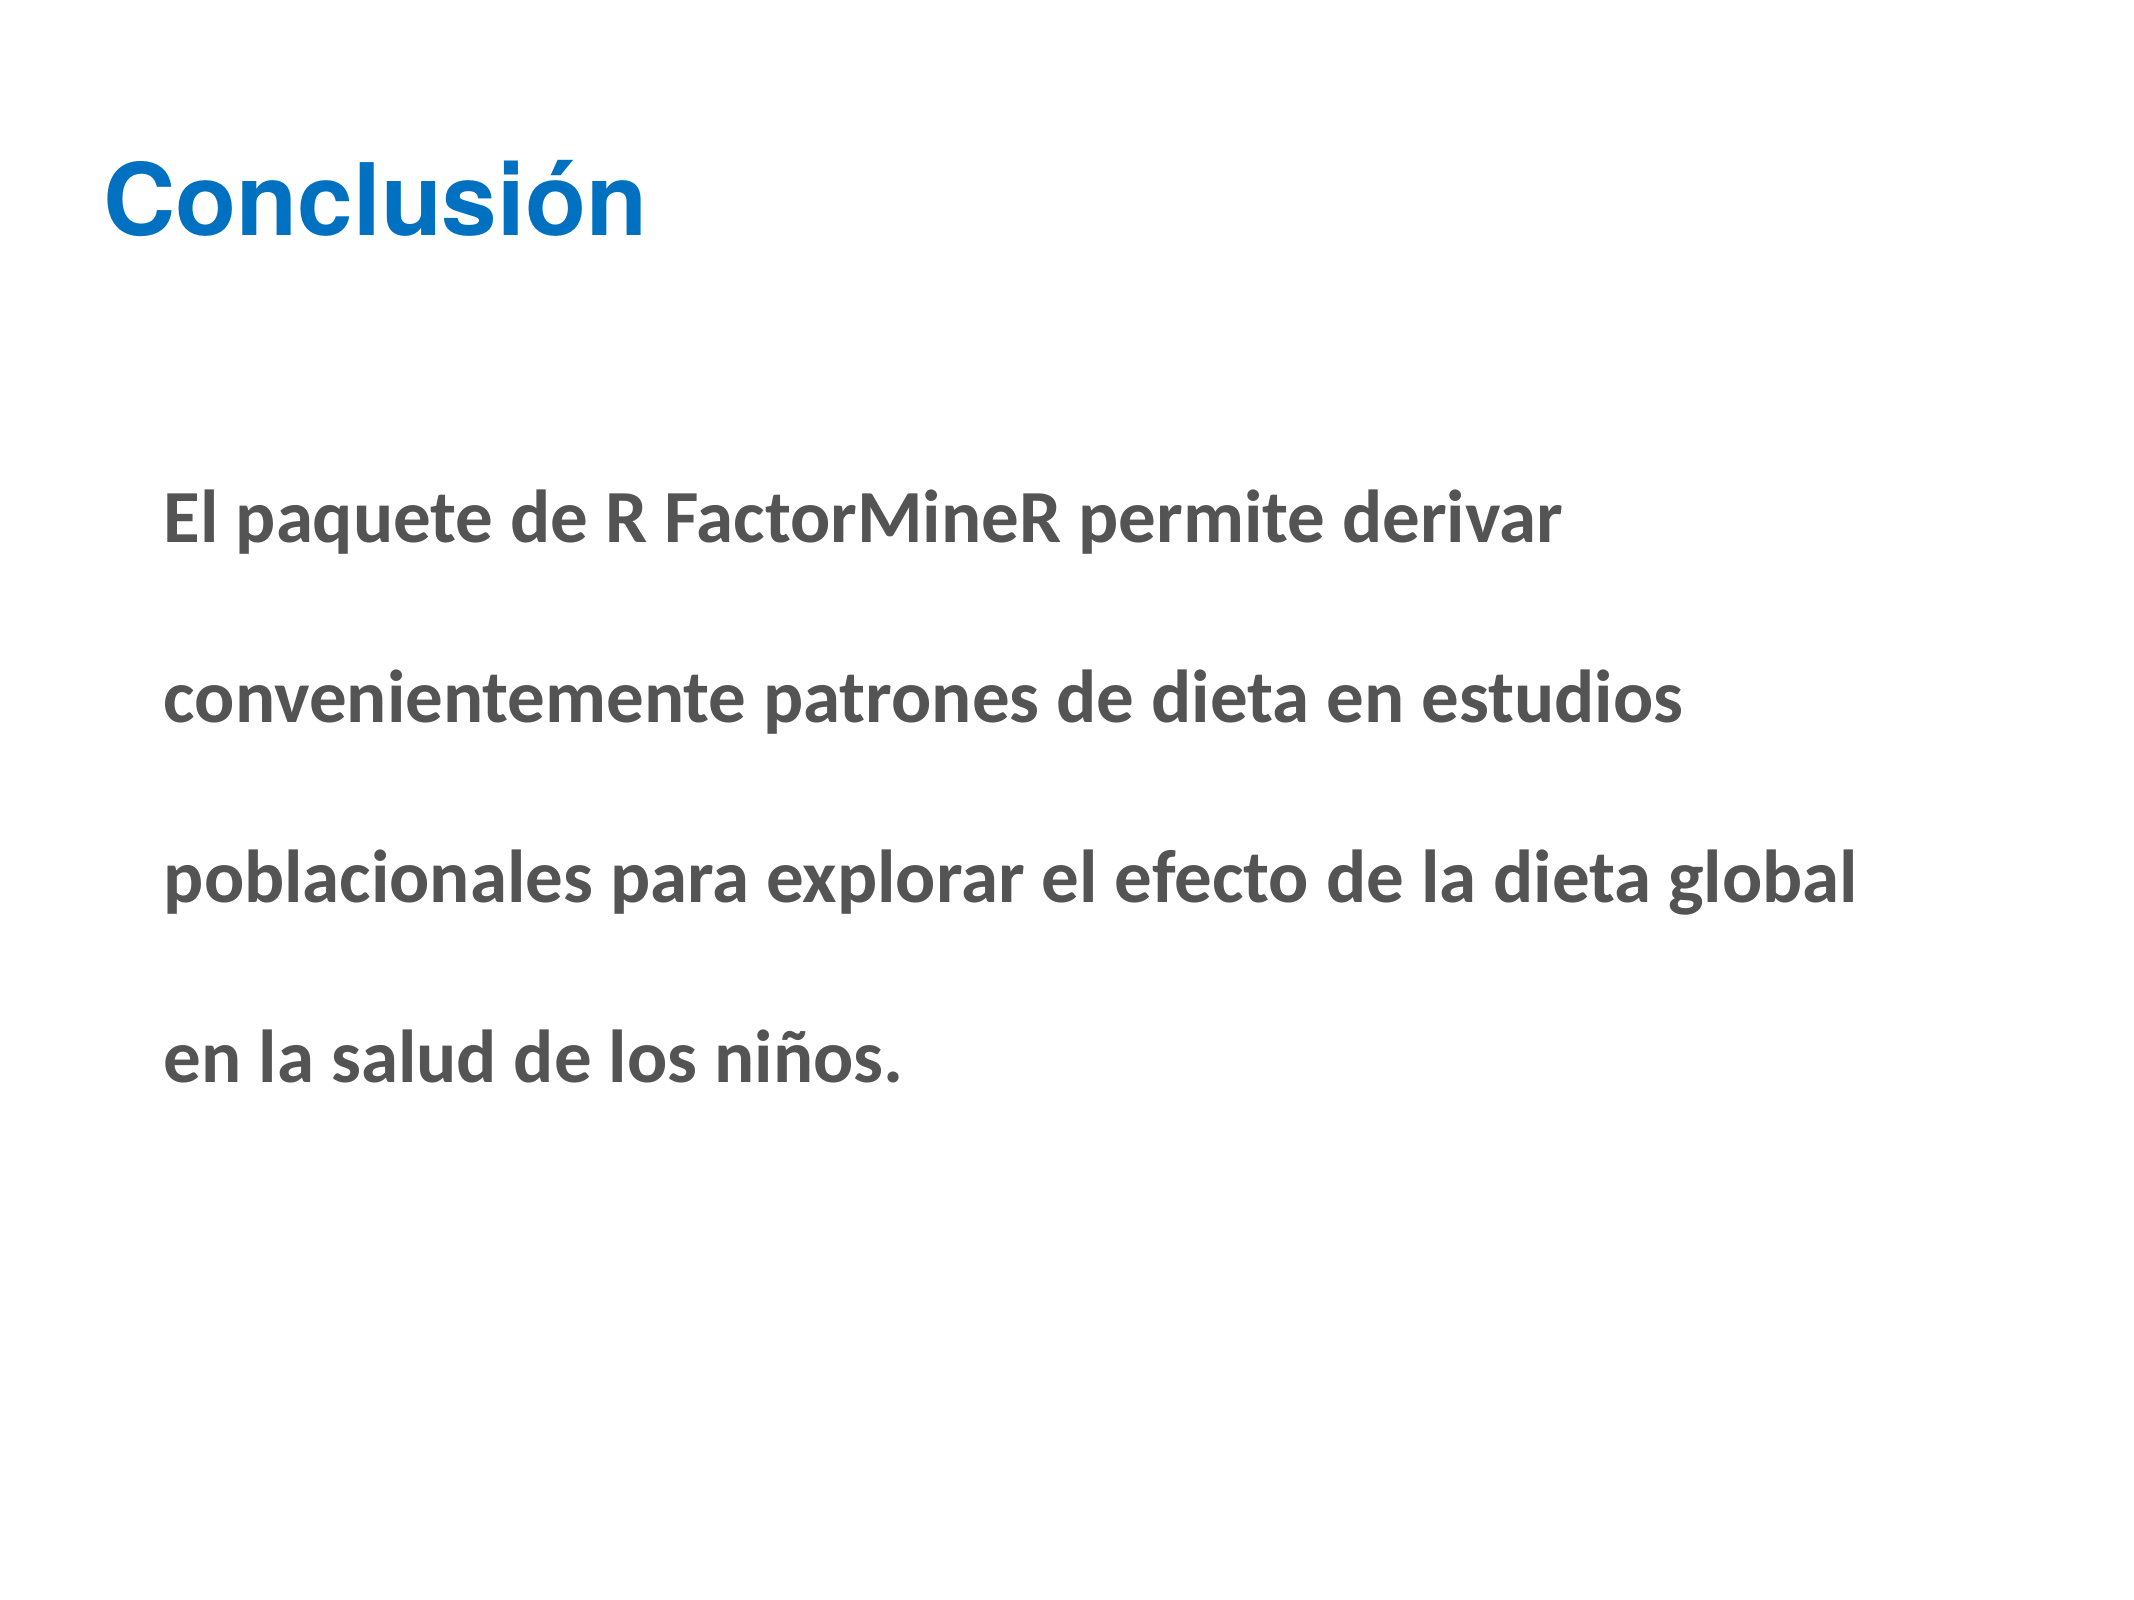

Conclusión
El paquete de R FactorMineR permite derivar convenientemente patrones de dieta en estudios poblacionales para explorar el efecto de la dieta global en la salud de los niños.